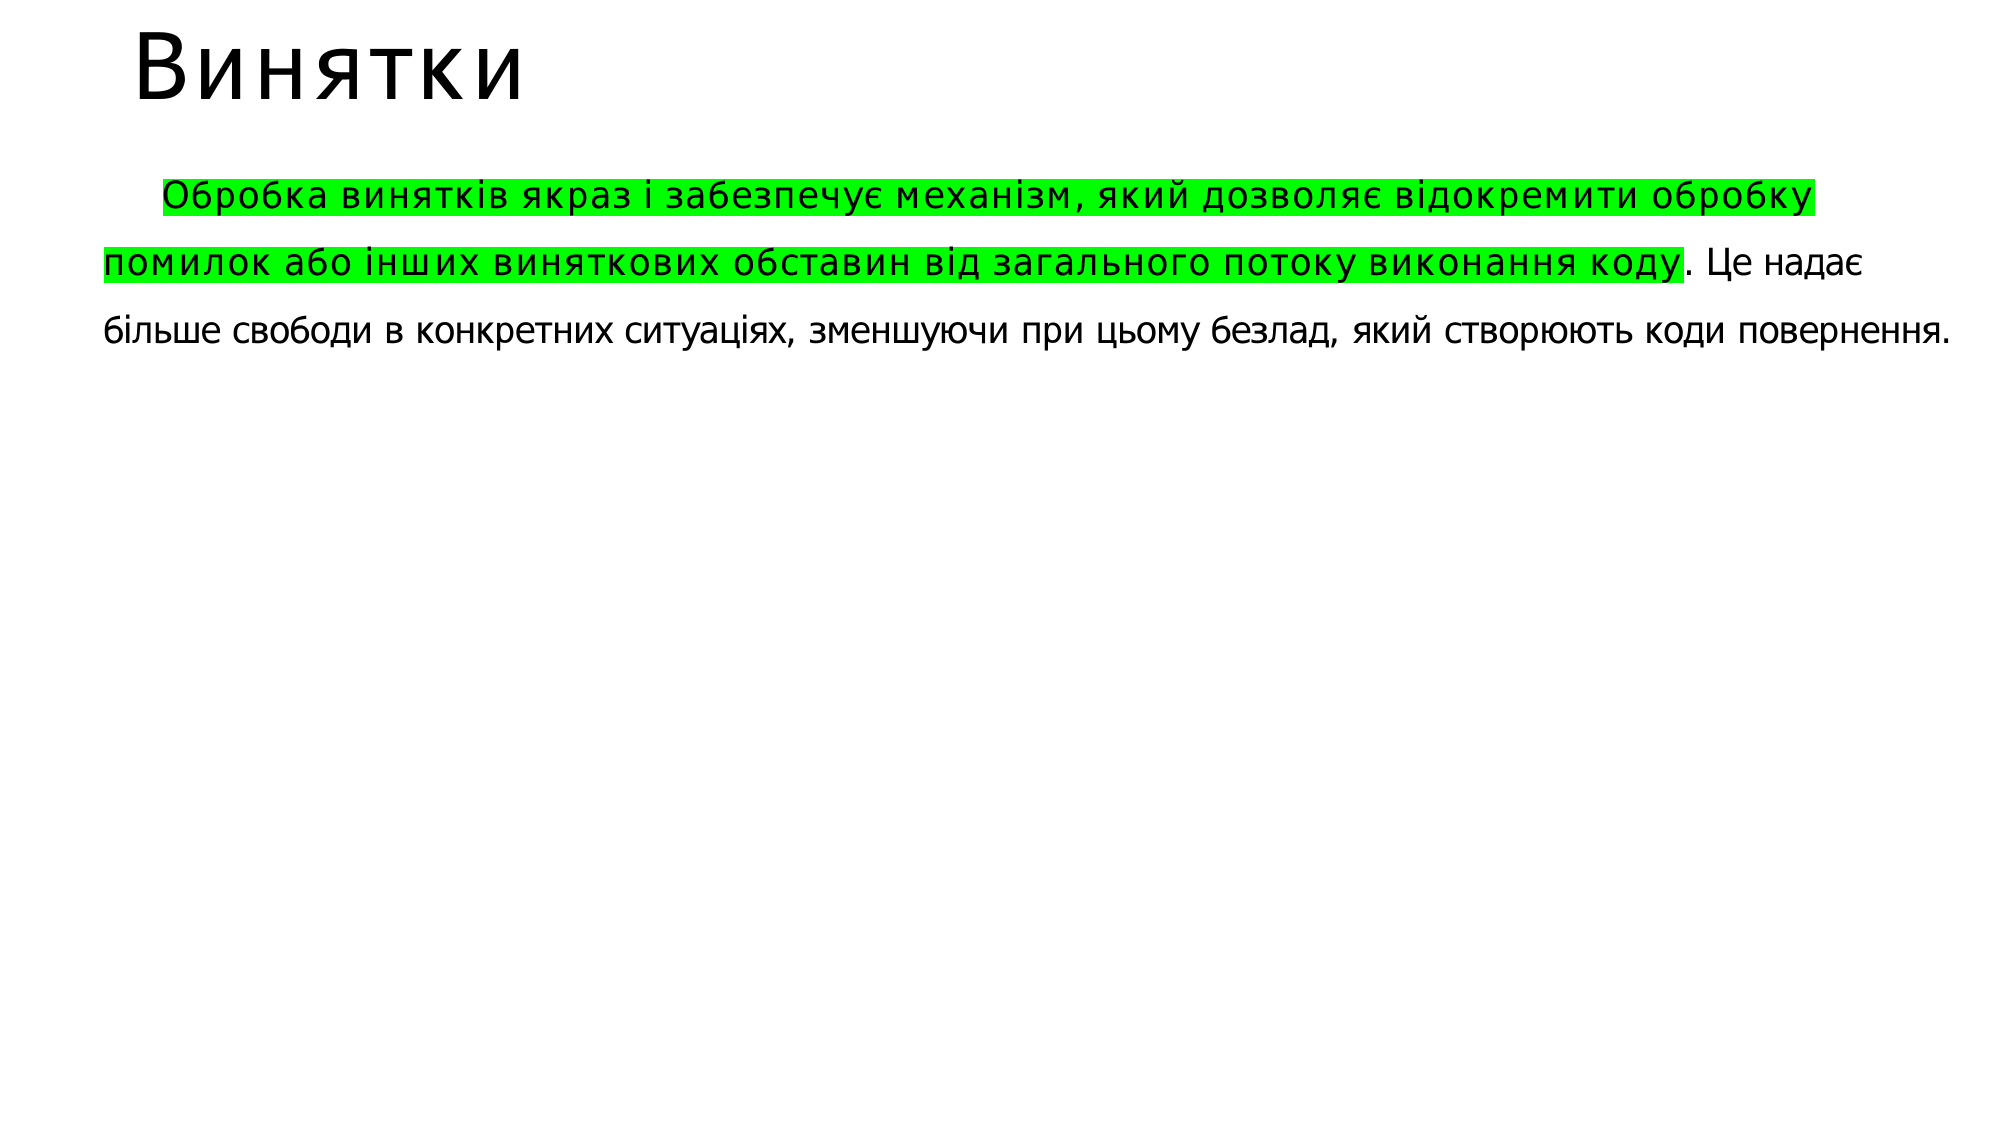

# Винятки
Обробка винятків якраз і забезпечує механізм, який дозволяє відокремити обробку помилок або інших виняткових обставин від загального потоку виконання коду. Це надає більше свободи в конкретних ситуаціях, зменшуючи при цьому безлад, який створюють коди повернення.